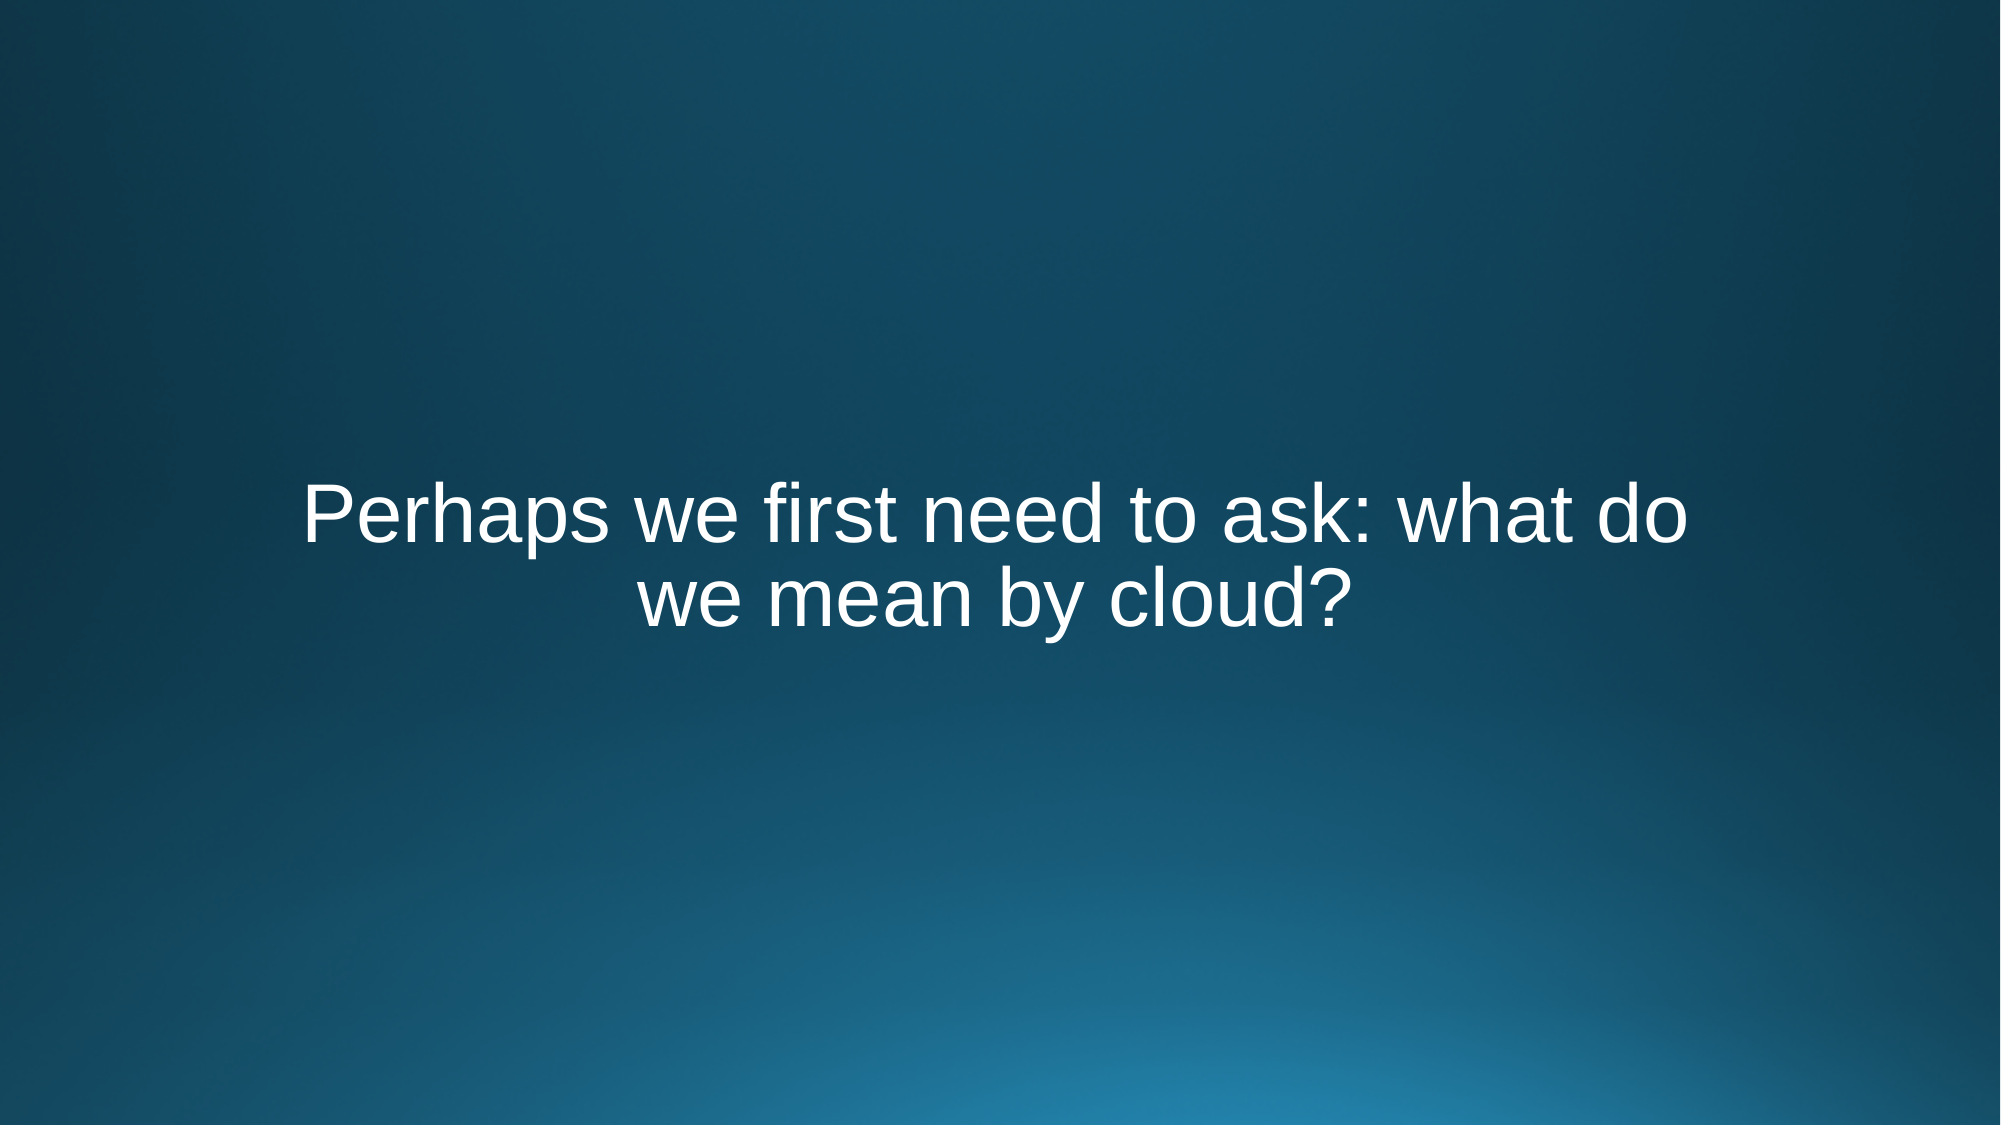

Perhaps we first need to ask: what do we mean by cloud?